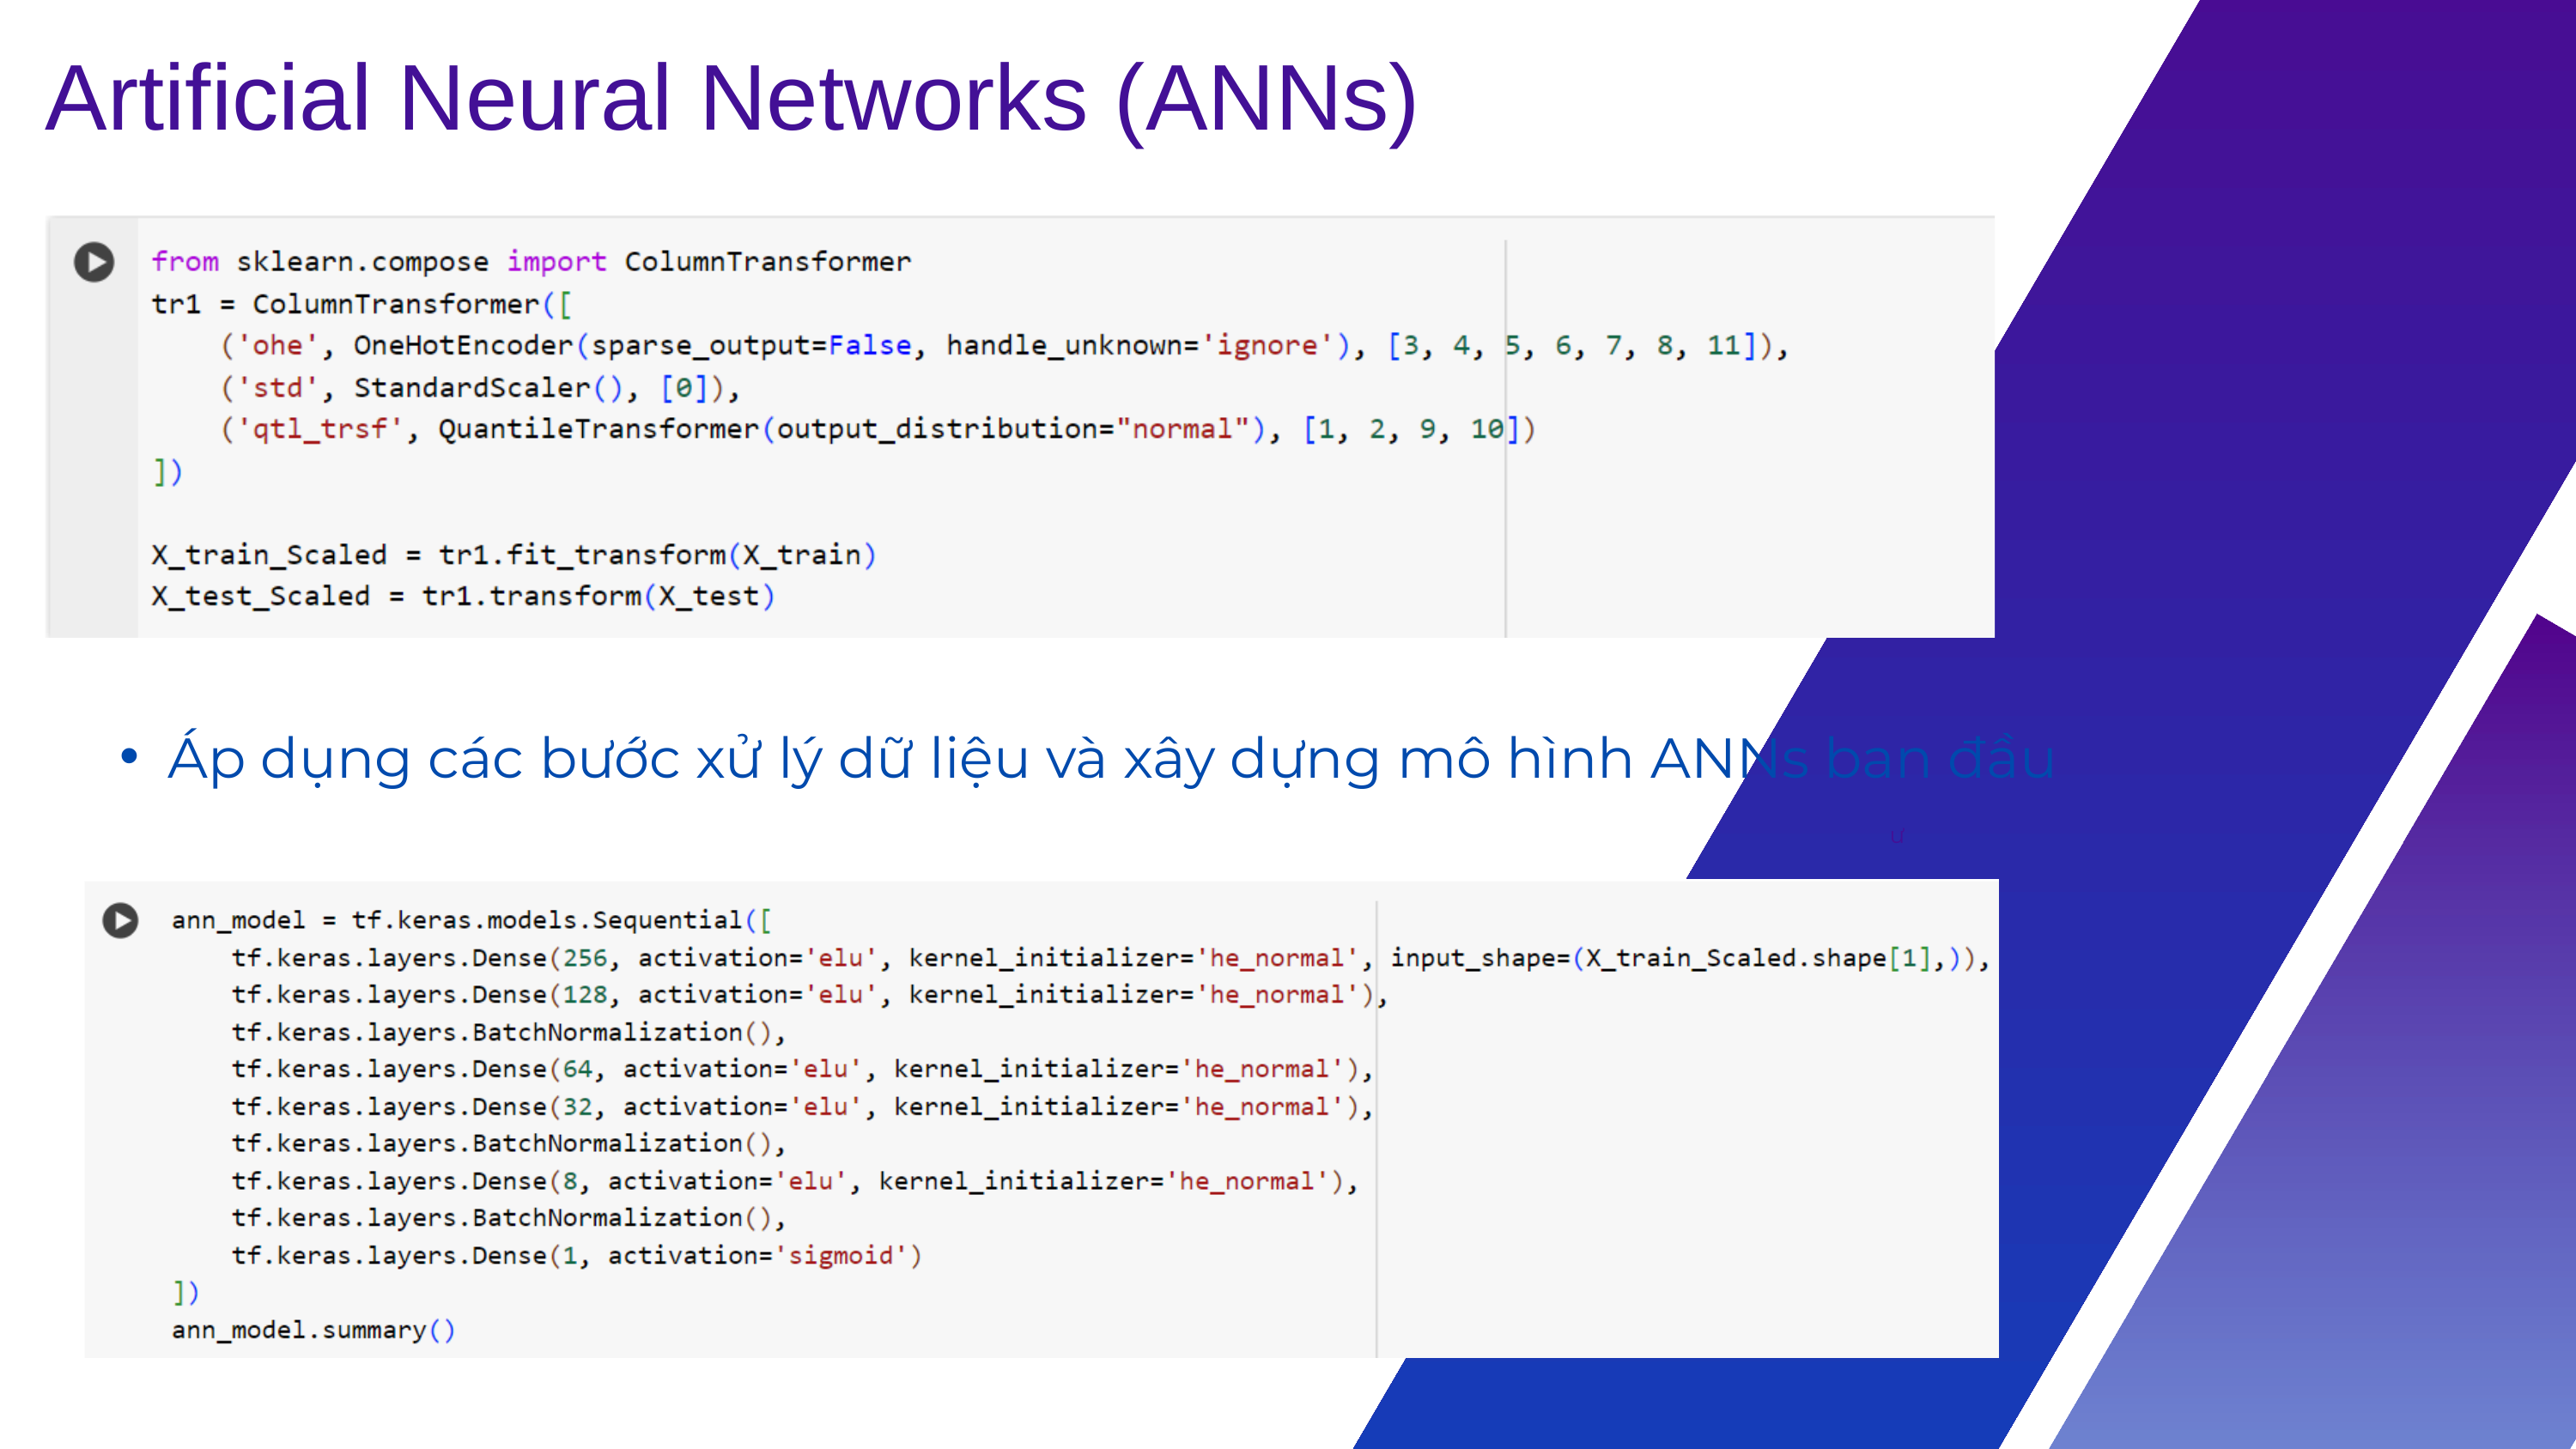

Artificial Neural Networks (ANNs)

Áp dụng các bước xử lý dữ liệu và xây dựng mô hình ANNs ban đầu
ư